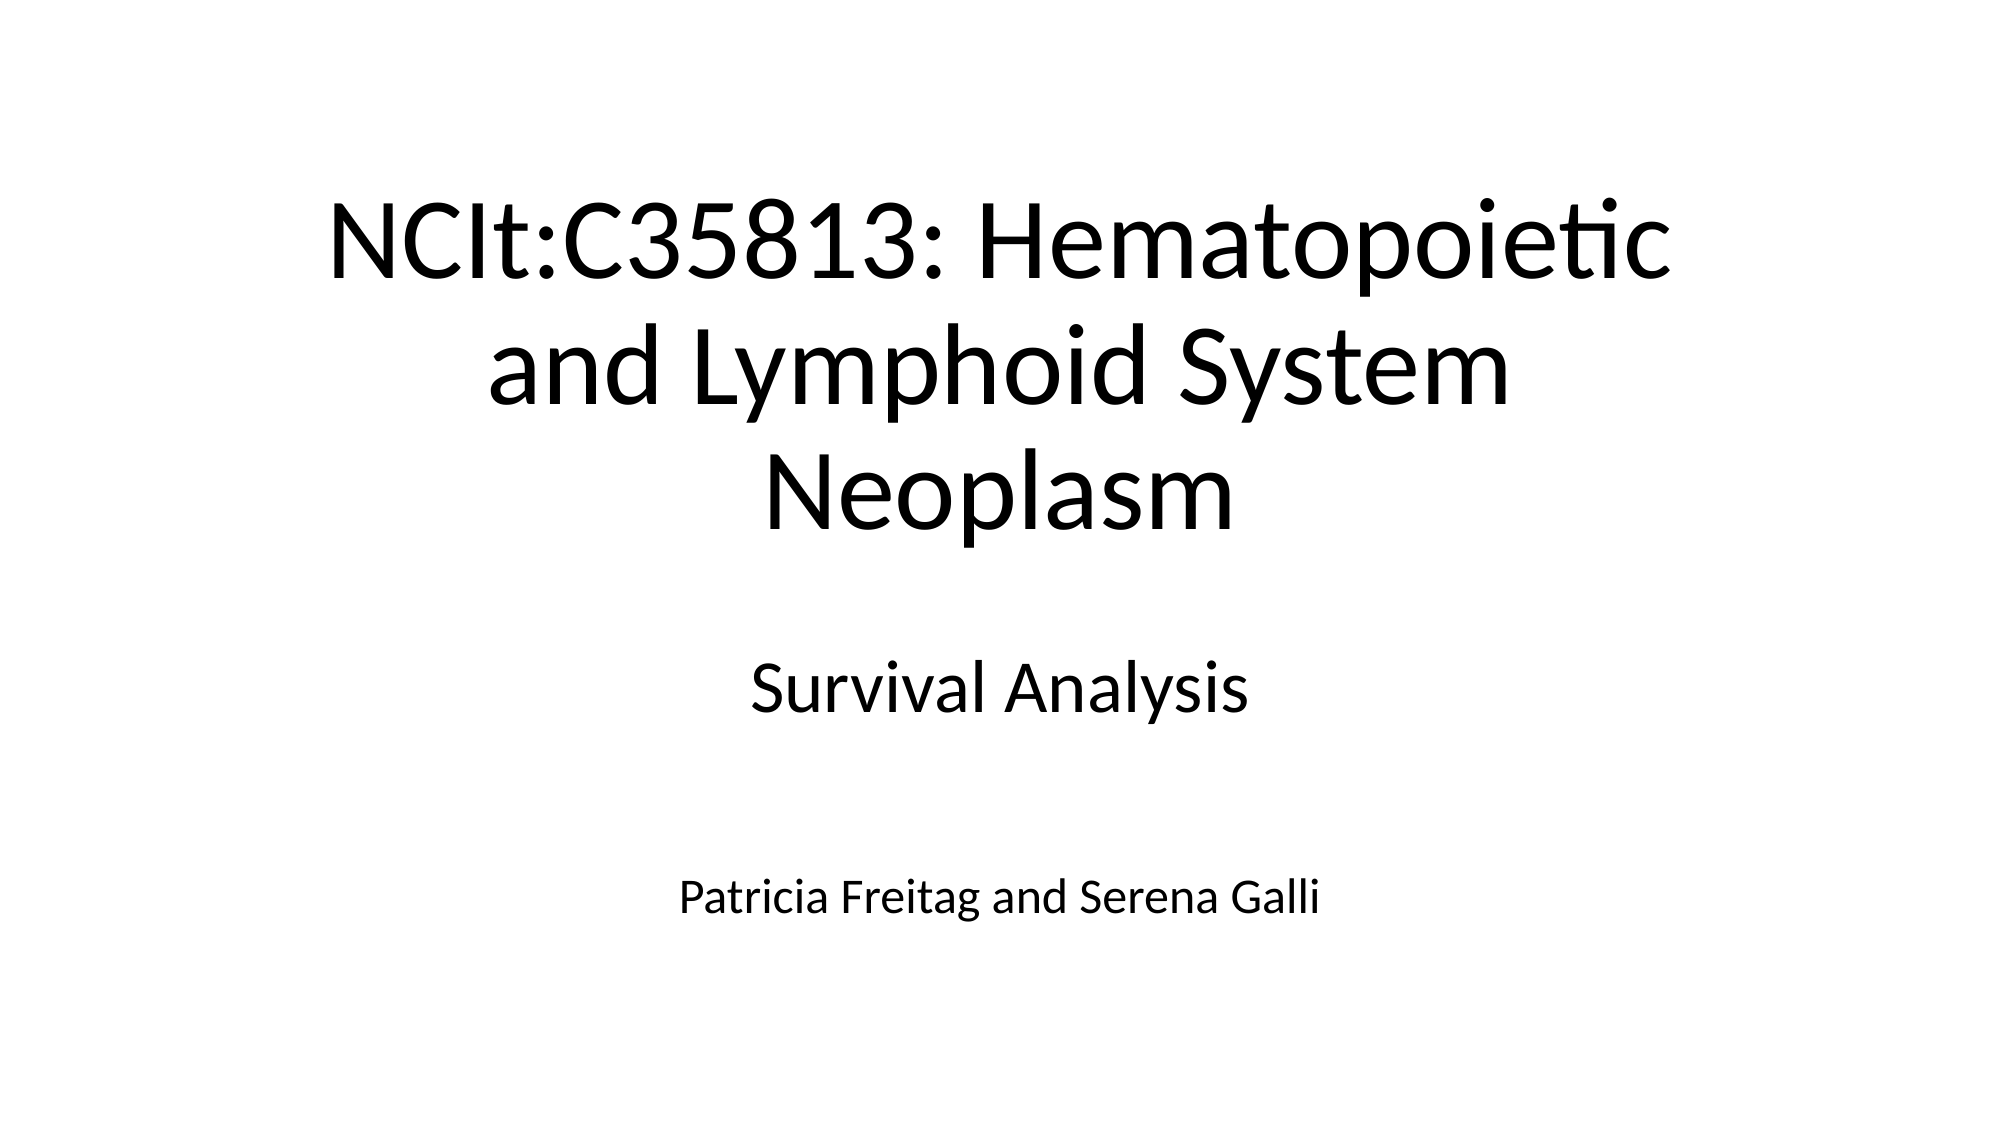

# NCIt:C35813: Hematopoietic and Lymphoid System Neoplasm
Survival Analysis
Patricia Freitag and Serena Galli